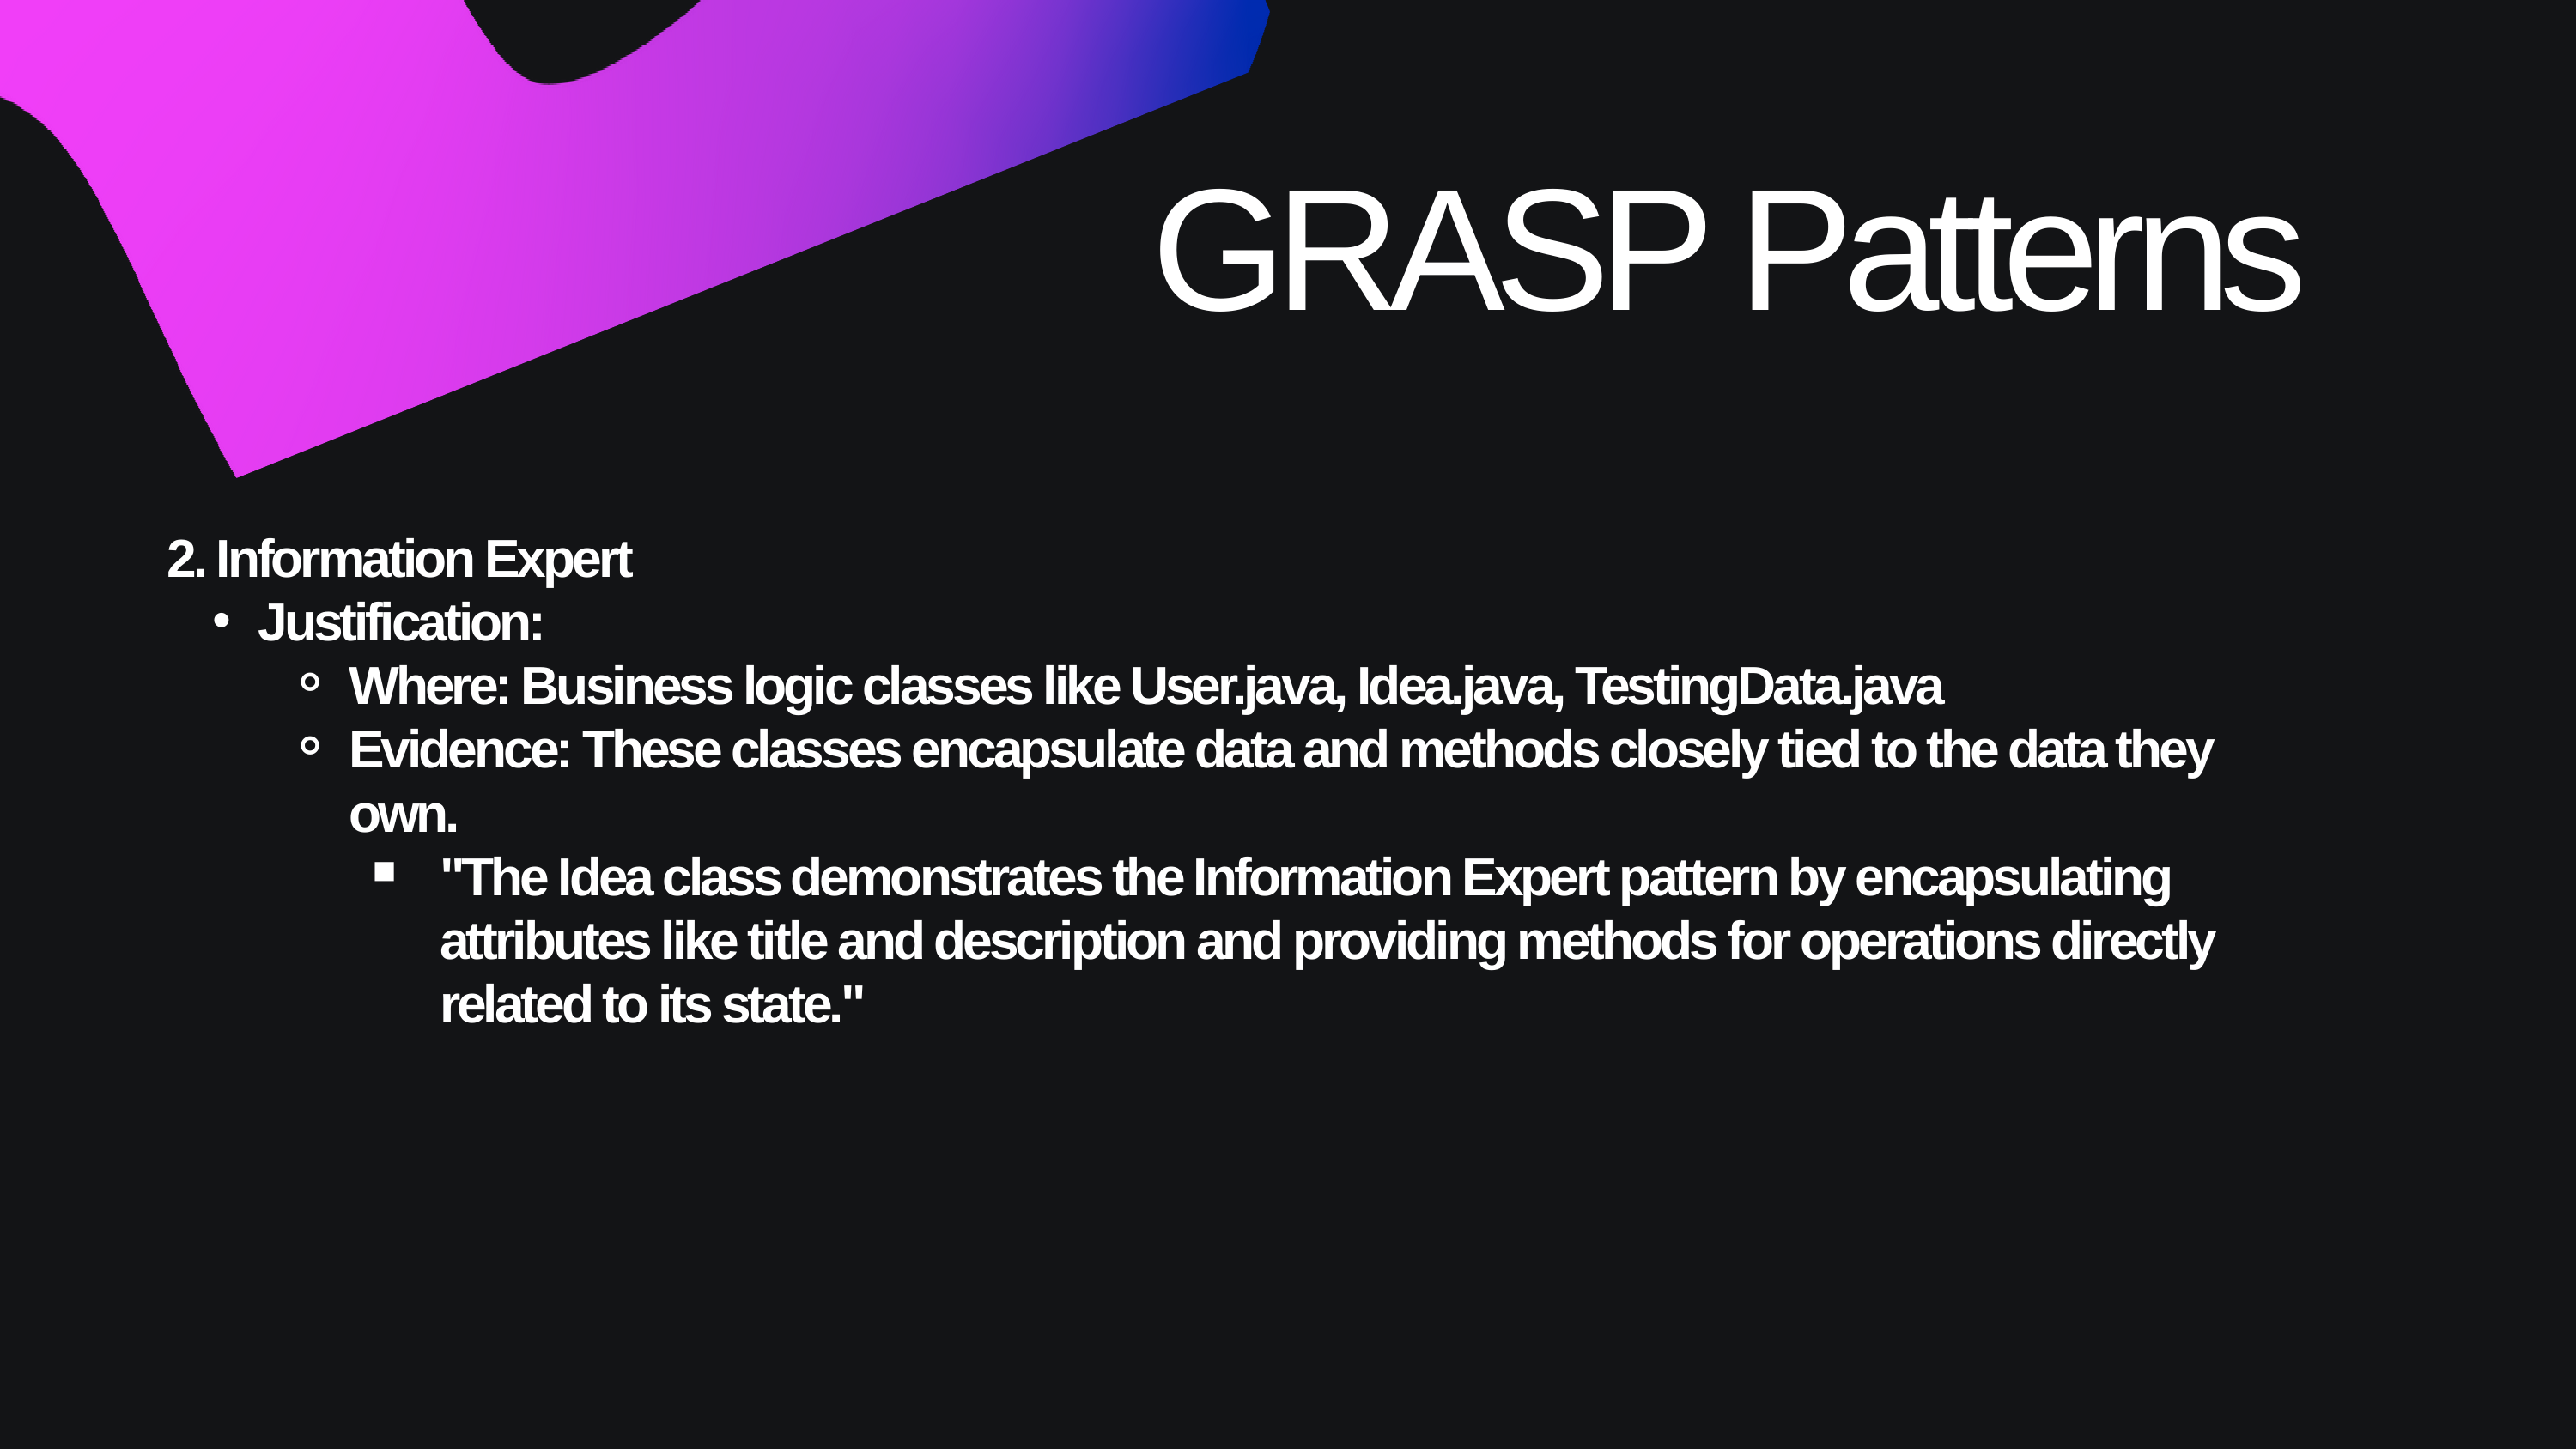

GRASP Patterns

2. Information Expert
Justification:
Where: Business logic classes like User.java, Idea.java, TestingData.java
Evidence: These classes encapsulate data and methods closely tied to the data they own.
"The Idea class demonstrates the Information Expert pattern by encapsulating attributes like title and description and providing methods for operations directly related to its state."